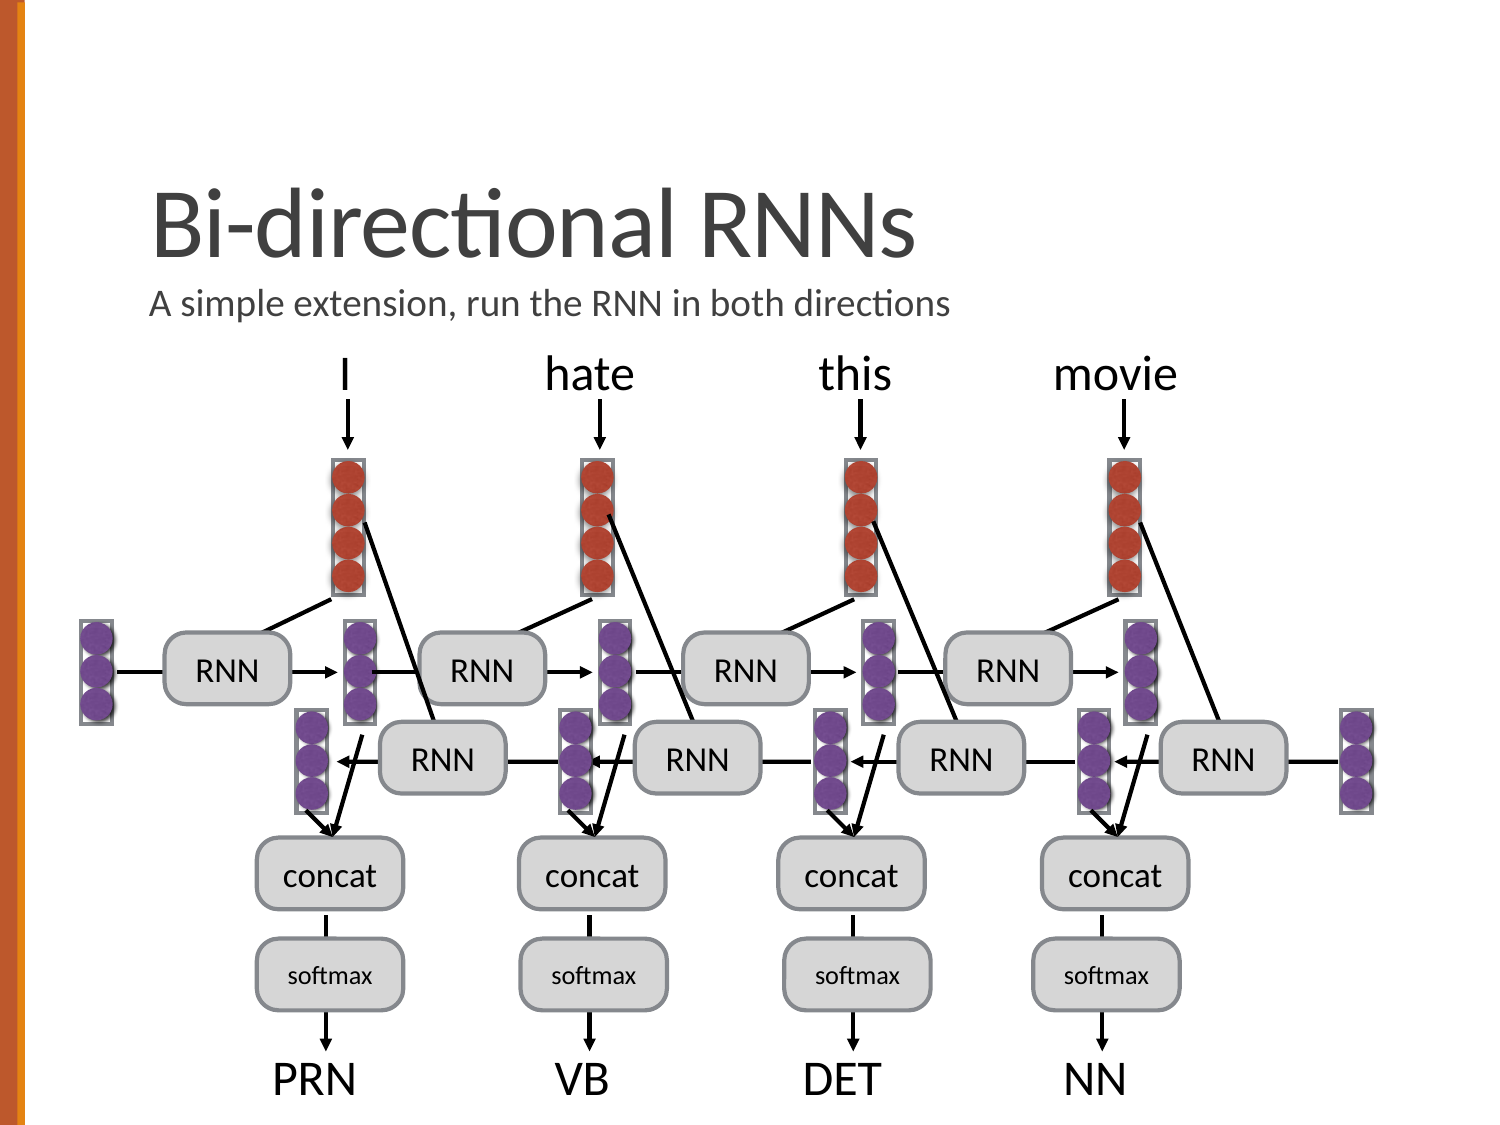

# Bi-directional RNNs
A simple extension, run the RNN in both directions
I
hate
this
movie

RNN

RNN

RNN

RNN

RNN

RNN

RNN

RNN

concat

concat

concat

concat

softmax
PRN

softmax
VB

softmax
DET

softmax
NN